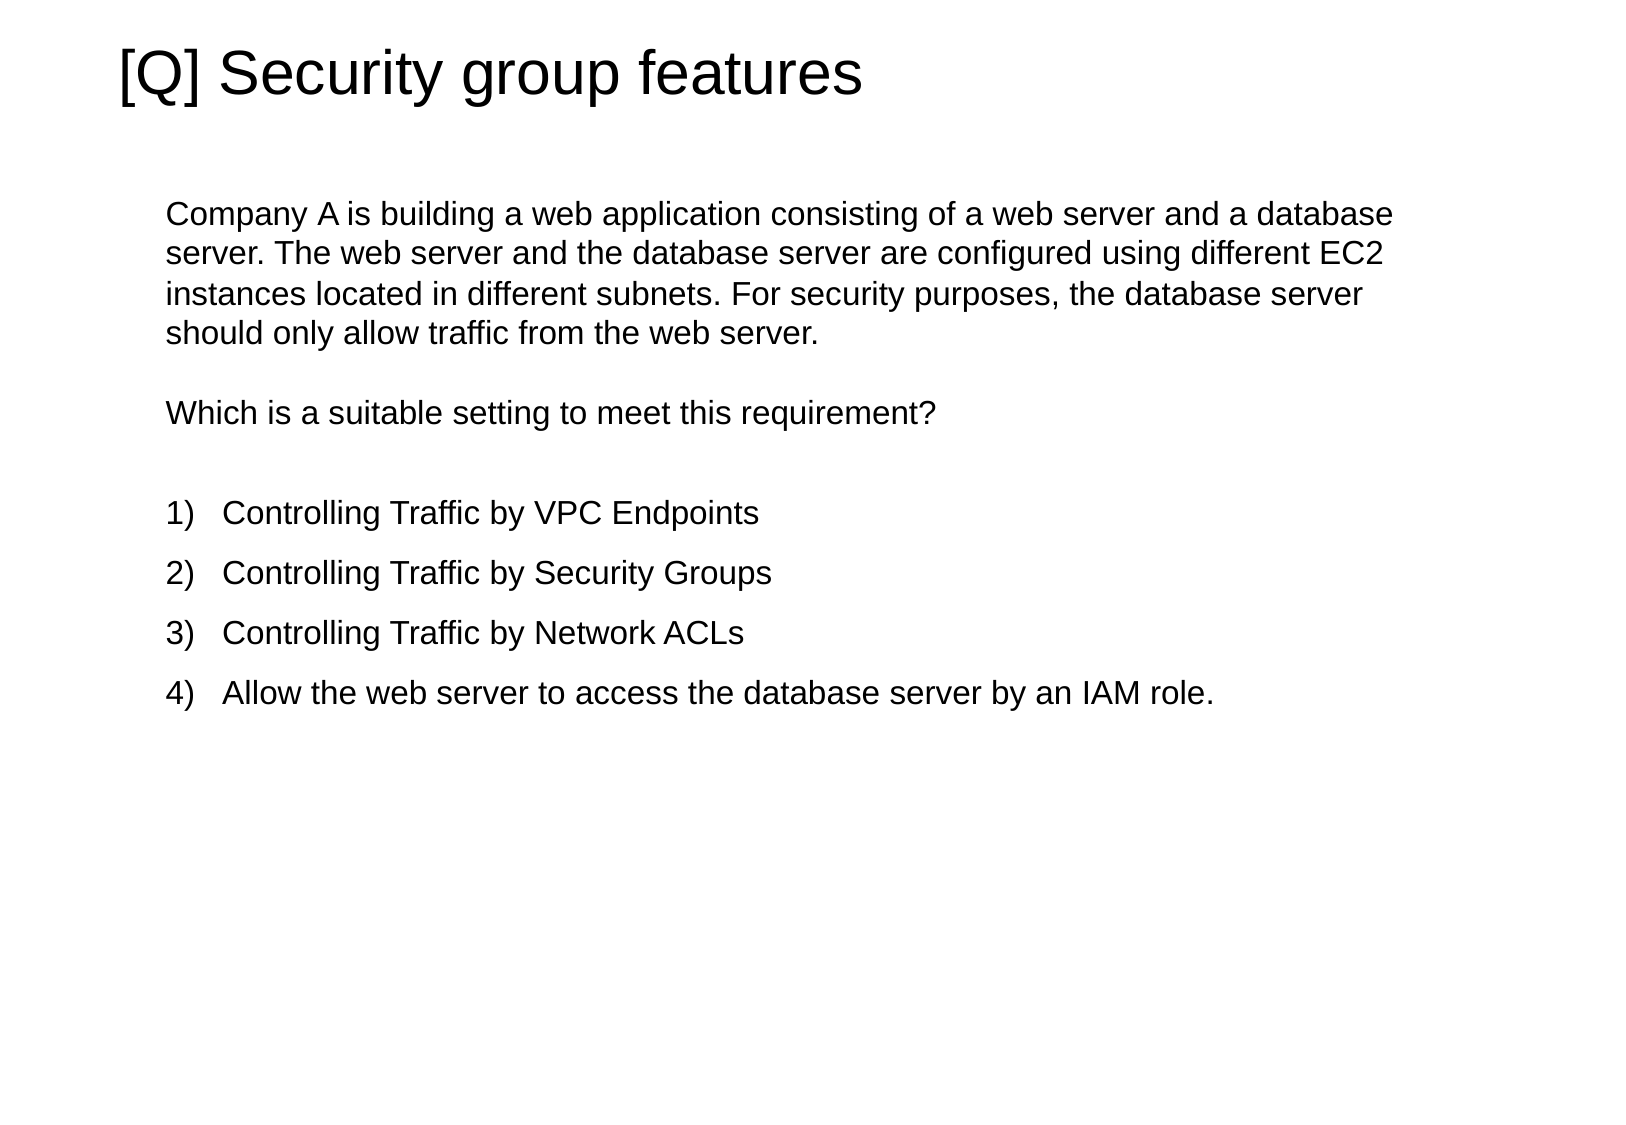

[Q] Security group features
Company A is building a web application consisting of a web server and a database server. The web server and the database server are configured using different EC2 instances located in different subnets. For security purposes, the database server should only allow traffic from the web server.

Which is a suitable setting to meet this requirement?

Controlling Traffic by VPC Endpoints
Controlling Traffic by Security Groups
Controlling Traffic by Network ACLs
Allow the web server to access the database server by an IAM role.